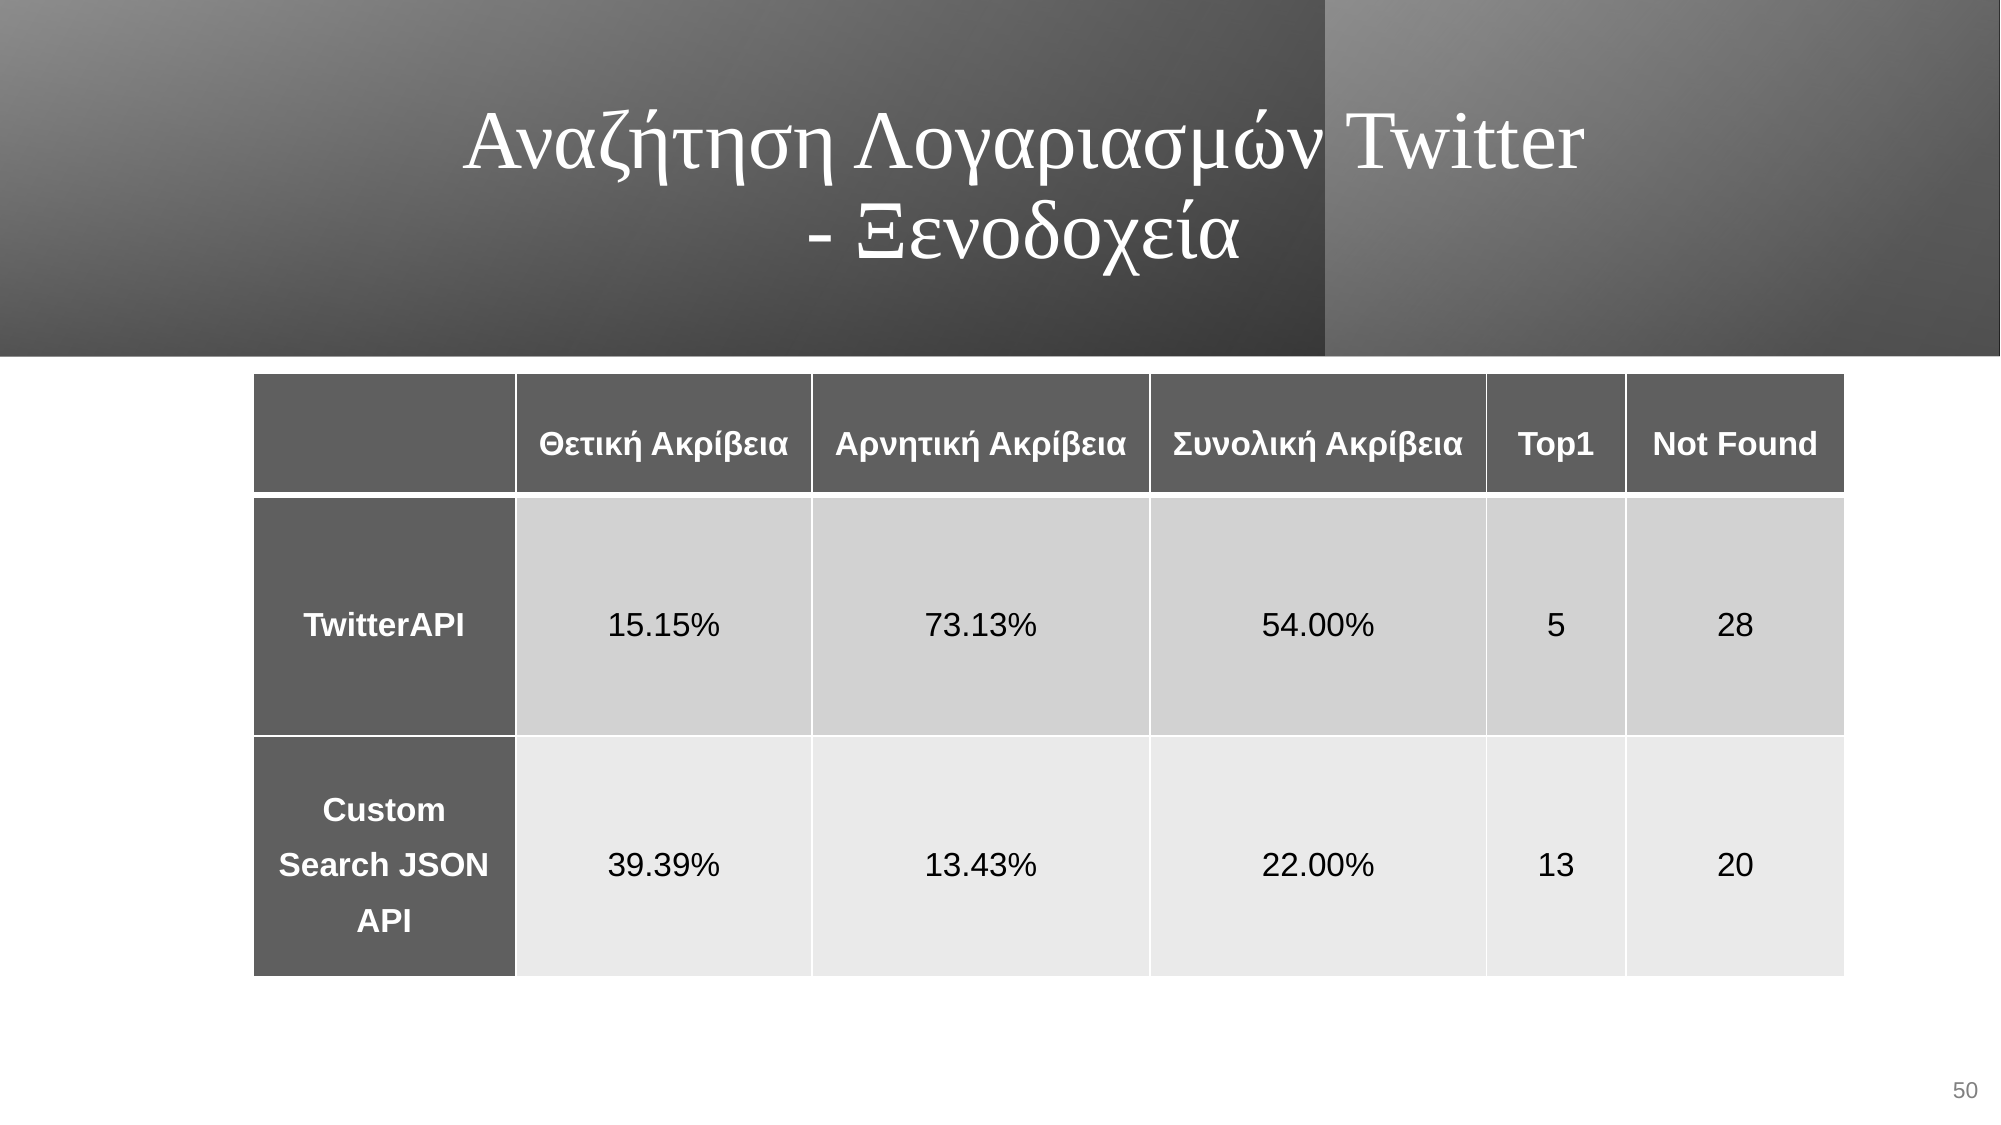

# Αναζήτηση Λογαριασμών Twitter - Ξενοδοχεία
|  | Θετική Ακρίβεια | Αρνητική Ακρίβεια | Συνολική Ακρίβεια | Top1 | Not Found |
| --- | --- | --- | --- | --- | --- |
| TwitterAPI | 15.15% | 73.13% | 54.00% | 5 | 28 |
| Custom Search JSON API | 39.39% | 13.43% | 22.00% | 13 | 20 |
50